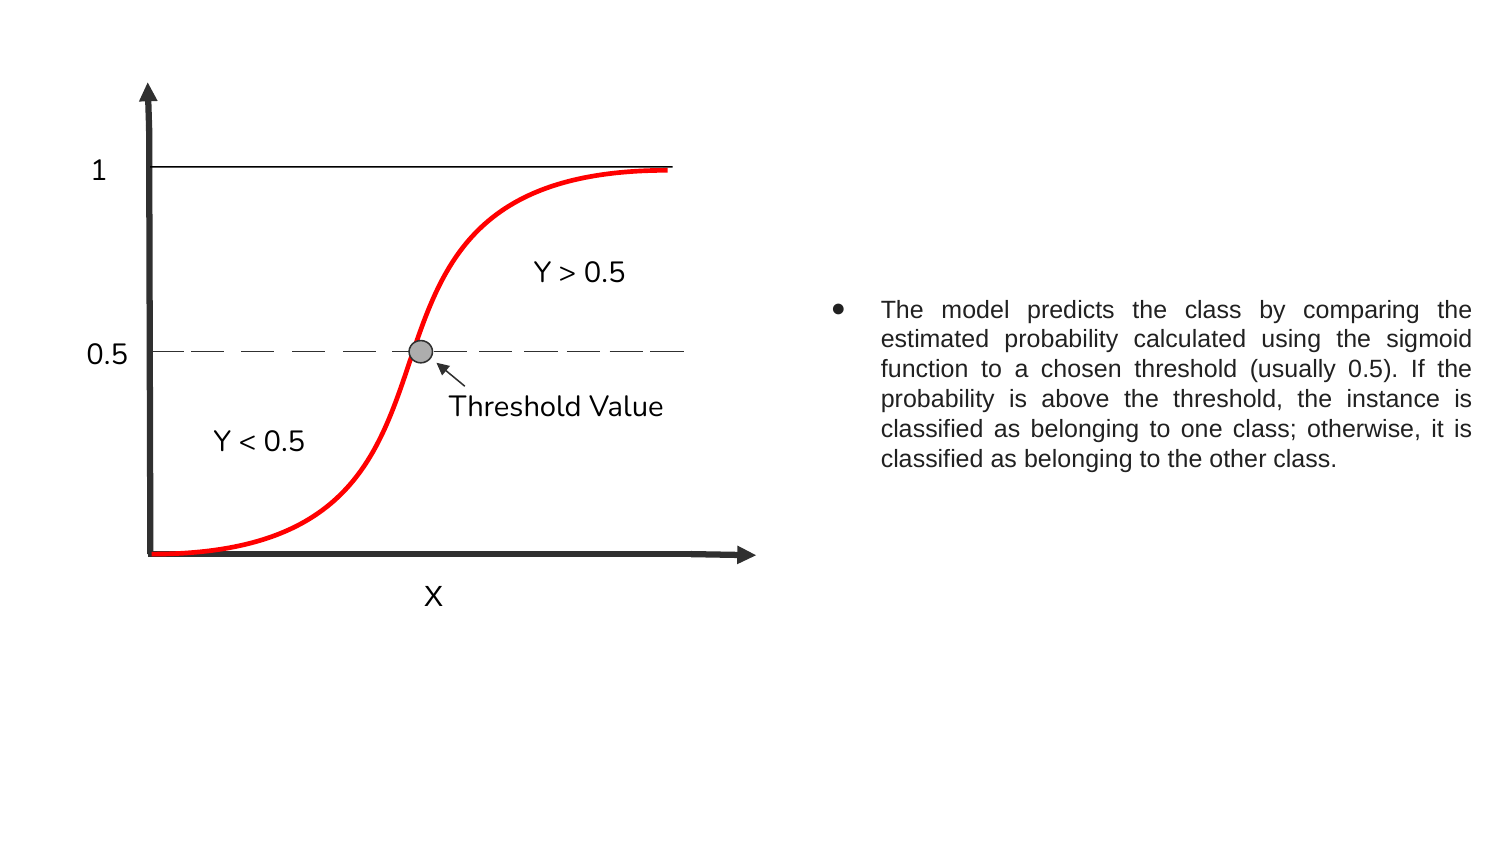

1
Y > 0.5
The model predicts the class by comparing the estimated probability calculated using the sigmoid function to a chosen threshold (usually 0.5). If the probability is above the threshold, the instance is classified as belonging to one class; otherwise, it is classified as belonging to the other class.
0.5

Threshold Value
Y < 0.5
X